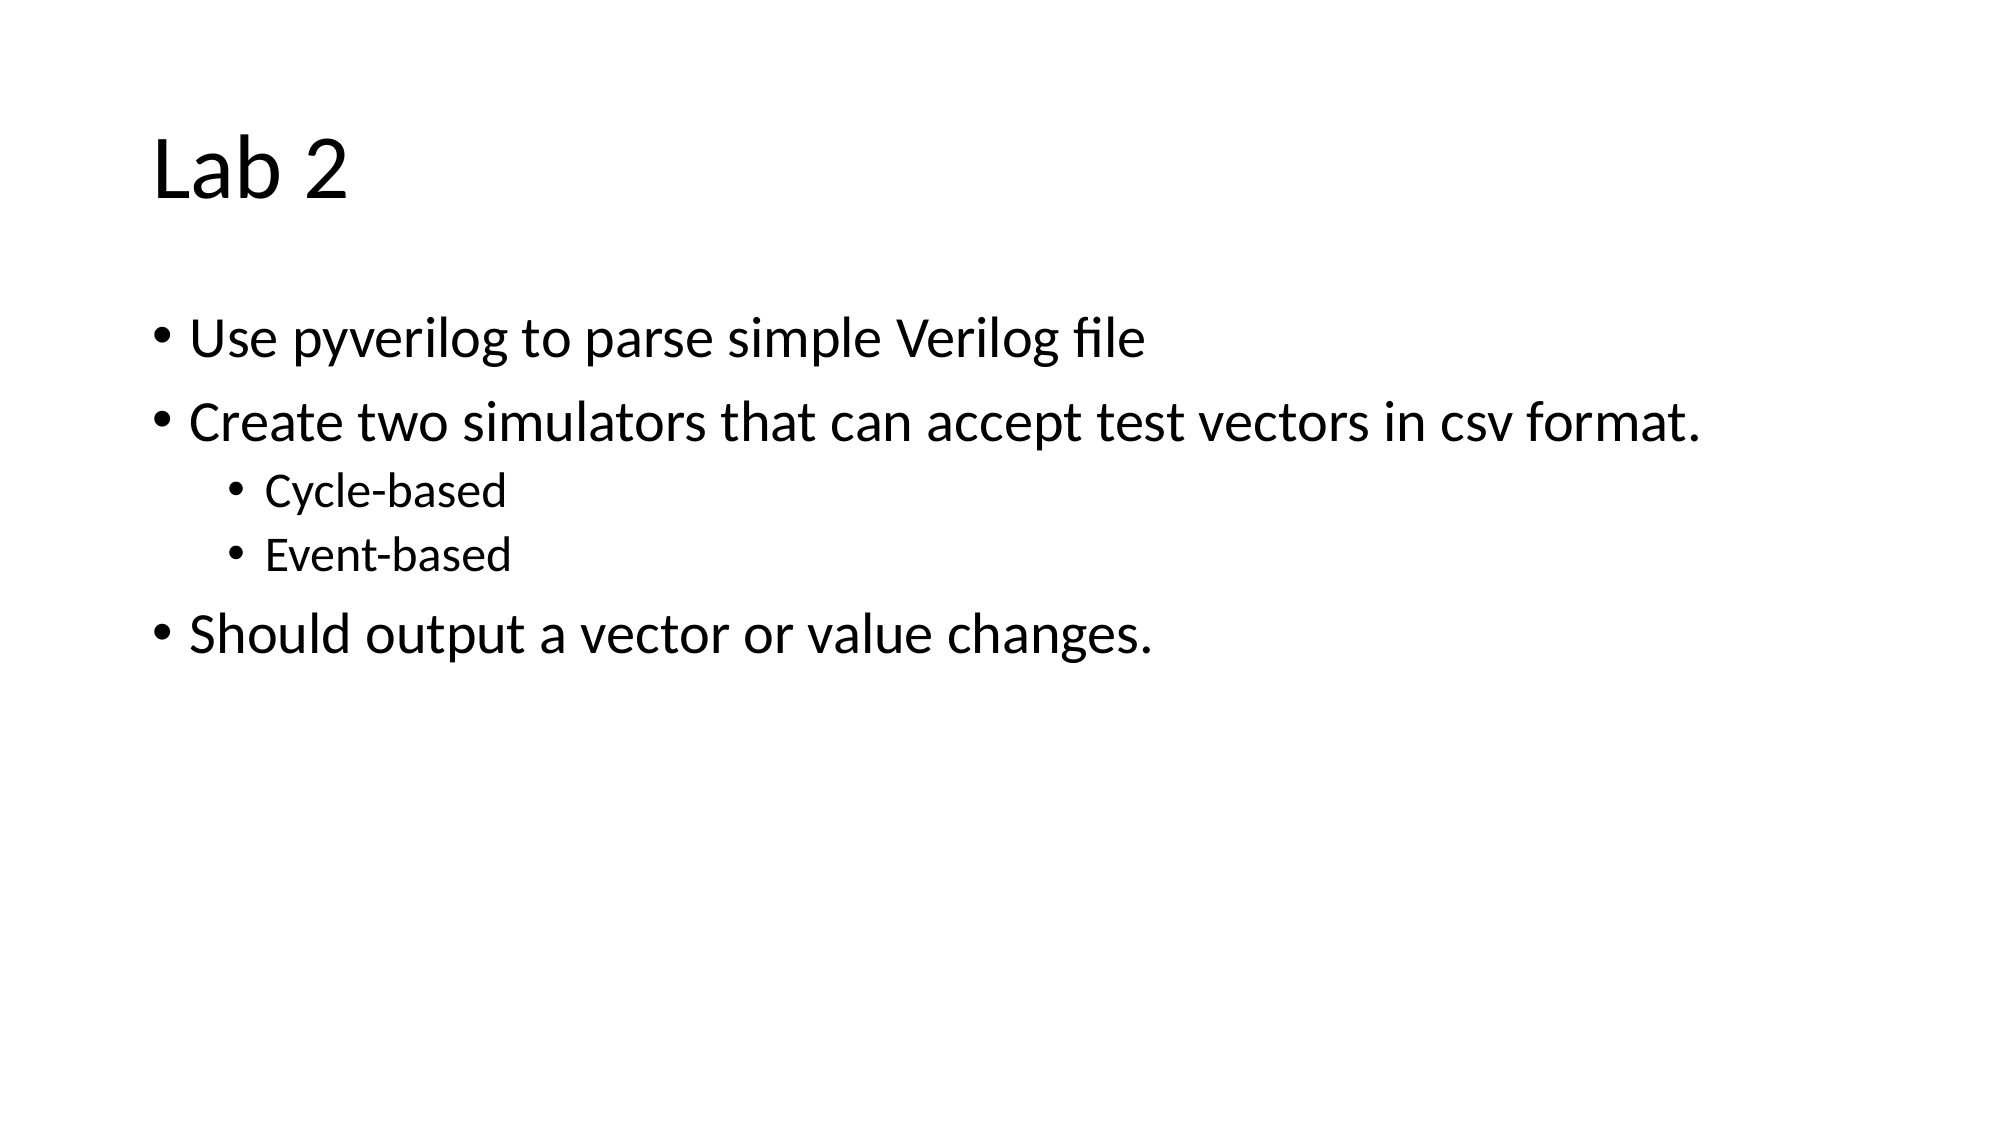

# Lab 2
Use pyverilog to parse simple Verilog file
Create two simulators that can accept test vectors in csv format.
Cycle-based
Event-based
Should output a vector or value changes.